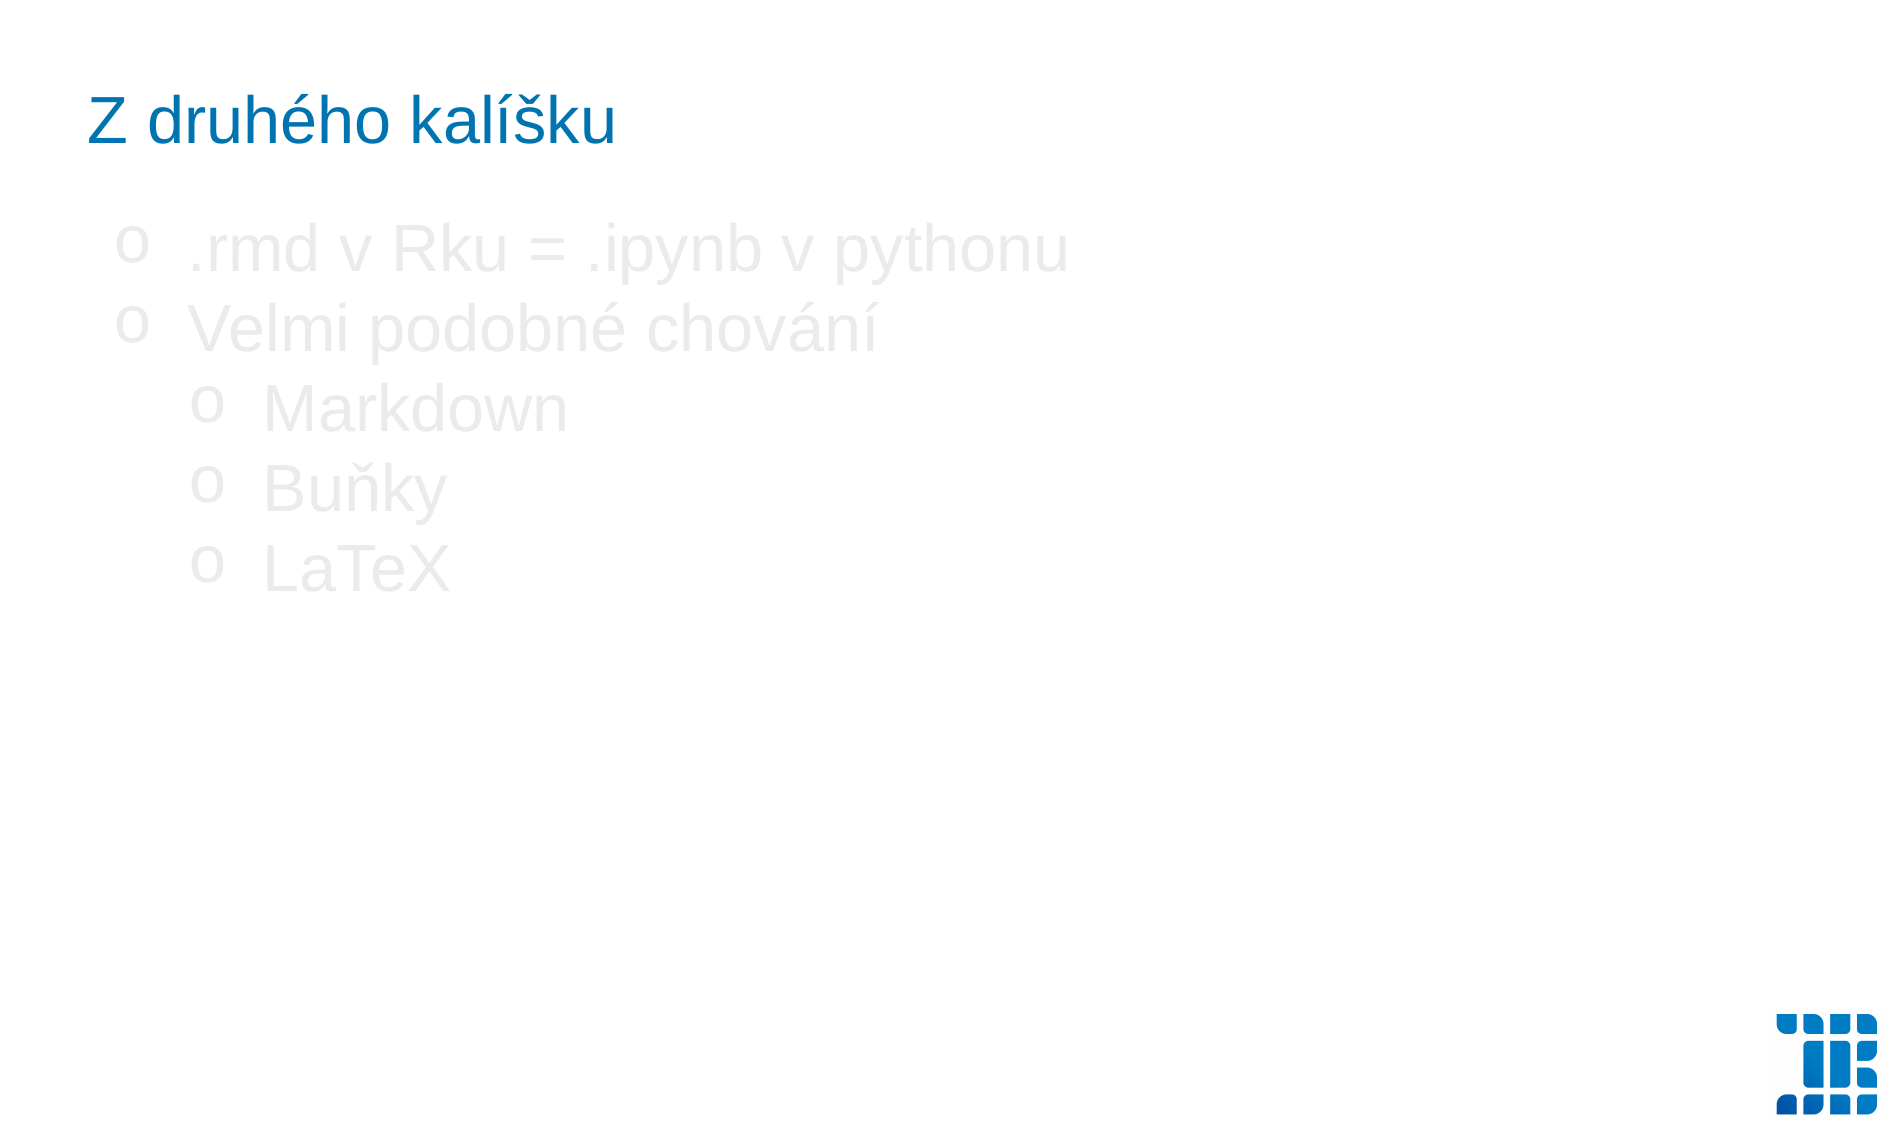

Z druhého kalíšku
.rmd v Rku = .ipynb v pythonu
Velmi podobné chování
Markdown
Buňky
LaTeX